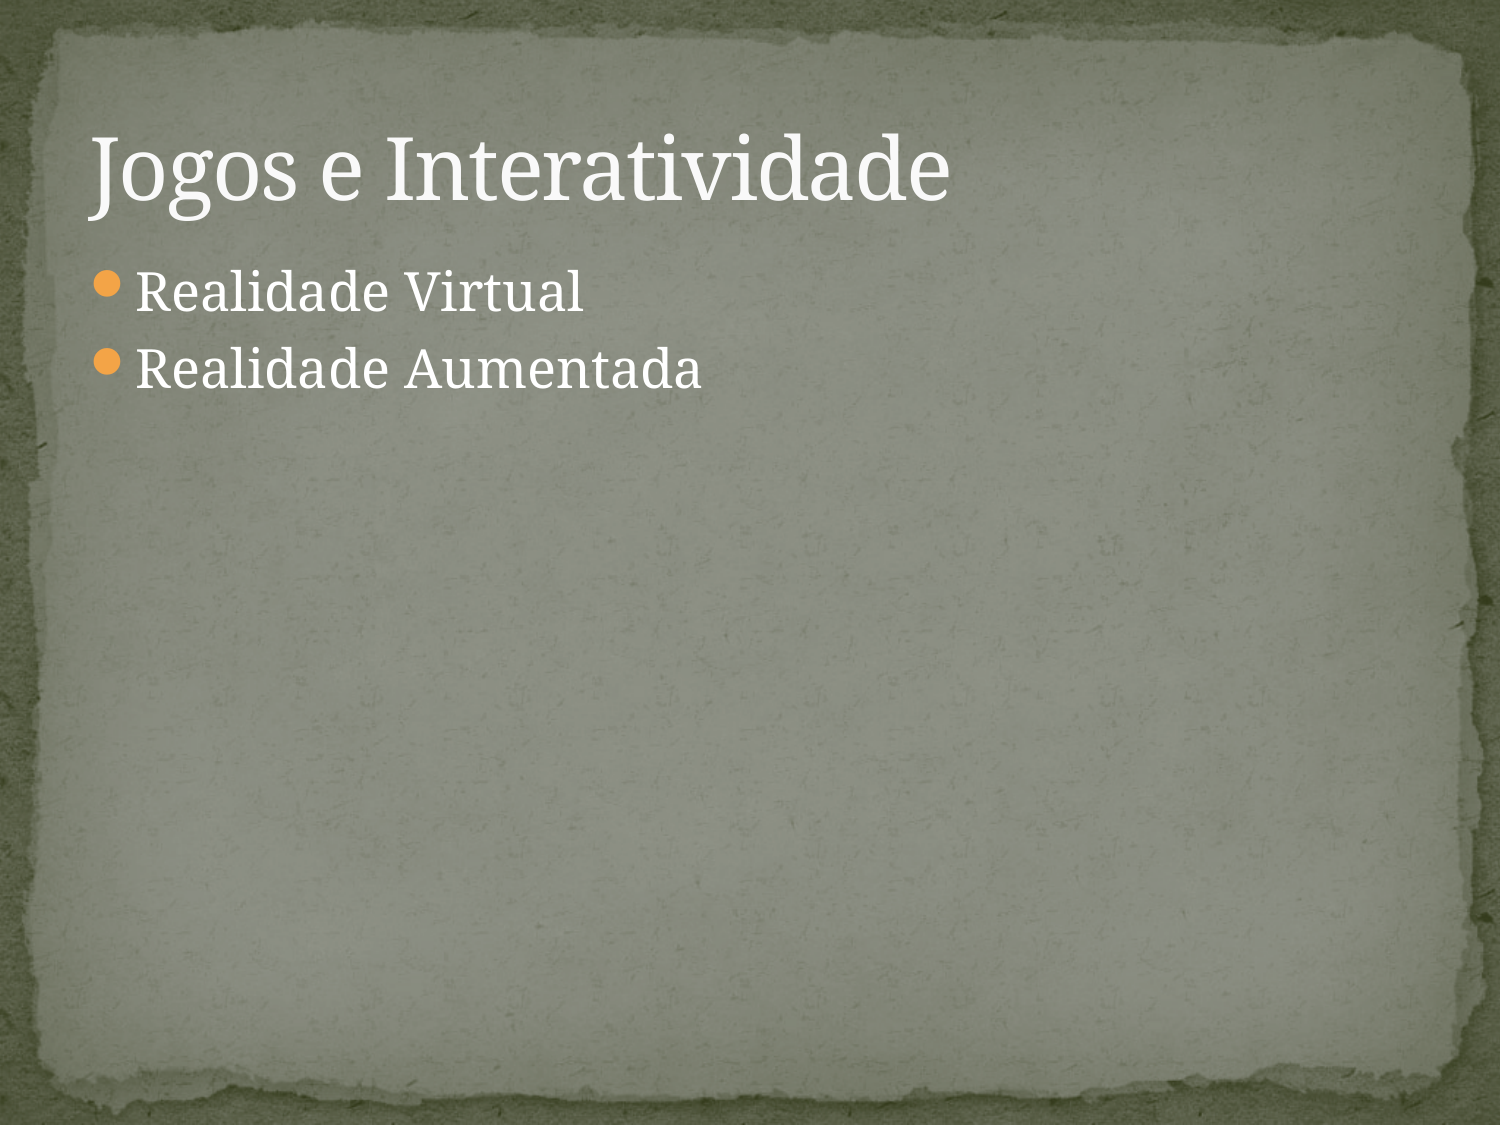

# Jogos e Interatividade
Realidade Virtual
Realidade Aumentada